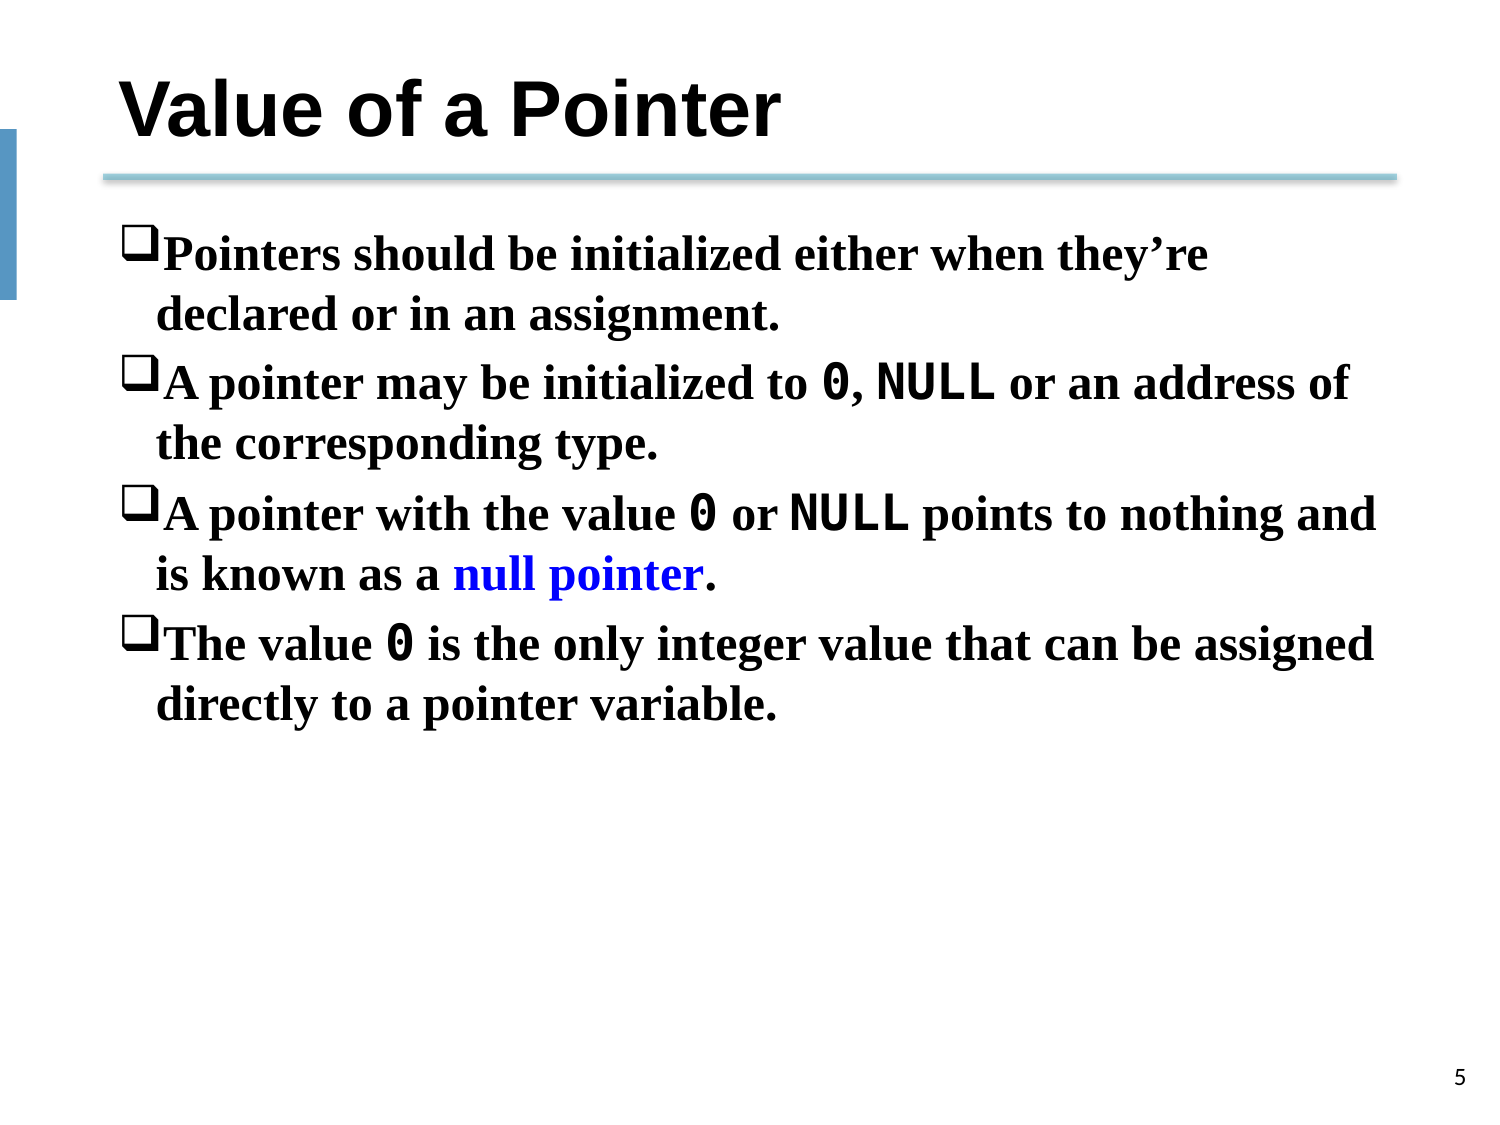

# Value of a Pointer
Pointers should be initialized either when they’re declared or in an assignment.
A pointer may be initialized to 0, NULL or an address of the corresponding type.
A pointer with the value 0 or NULL points to nothing and is known as a null pointer.
The value 0 is the only integer value that can be assigned directly to a pointer variable.

5